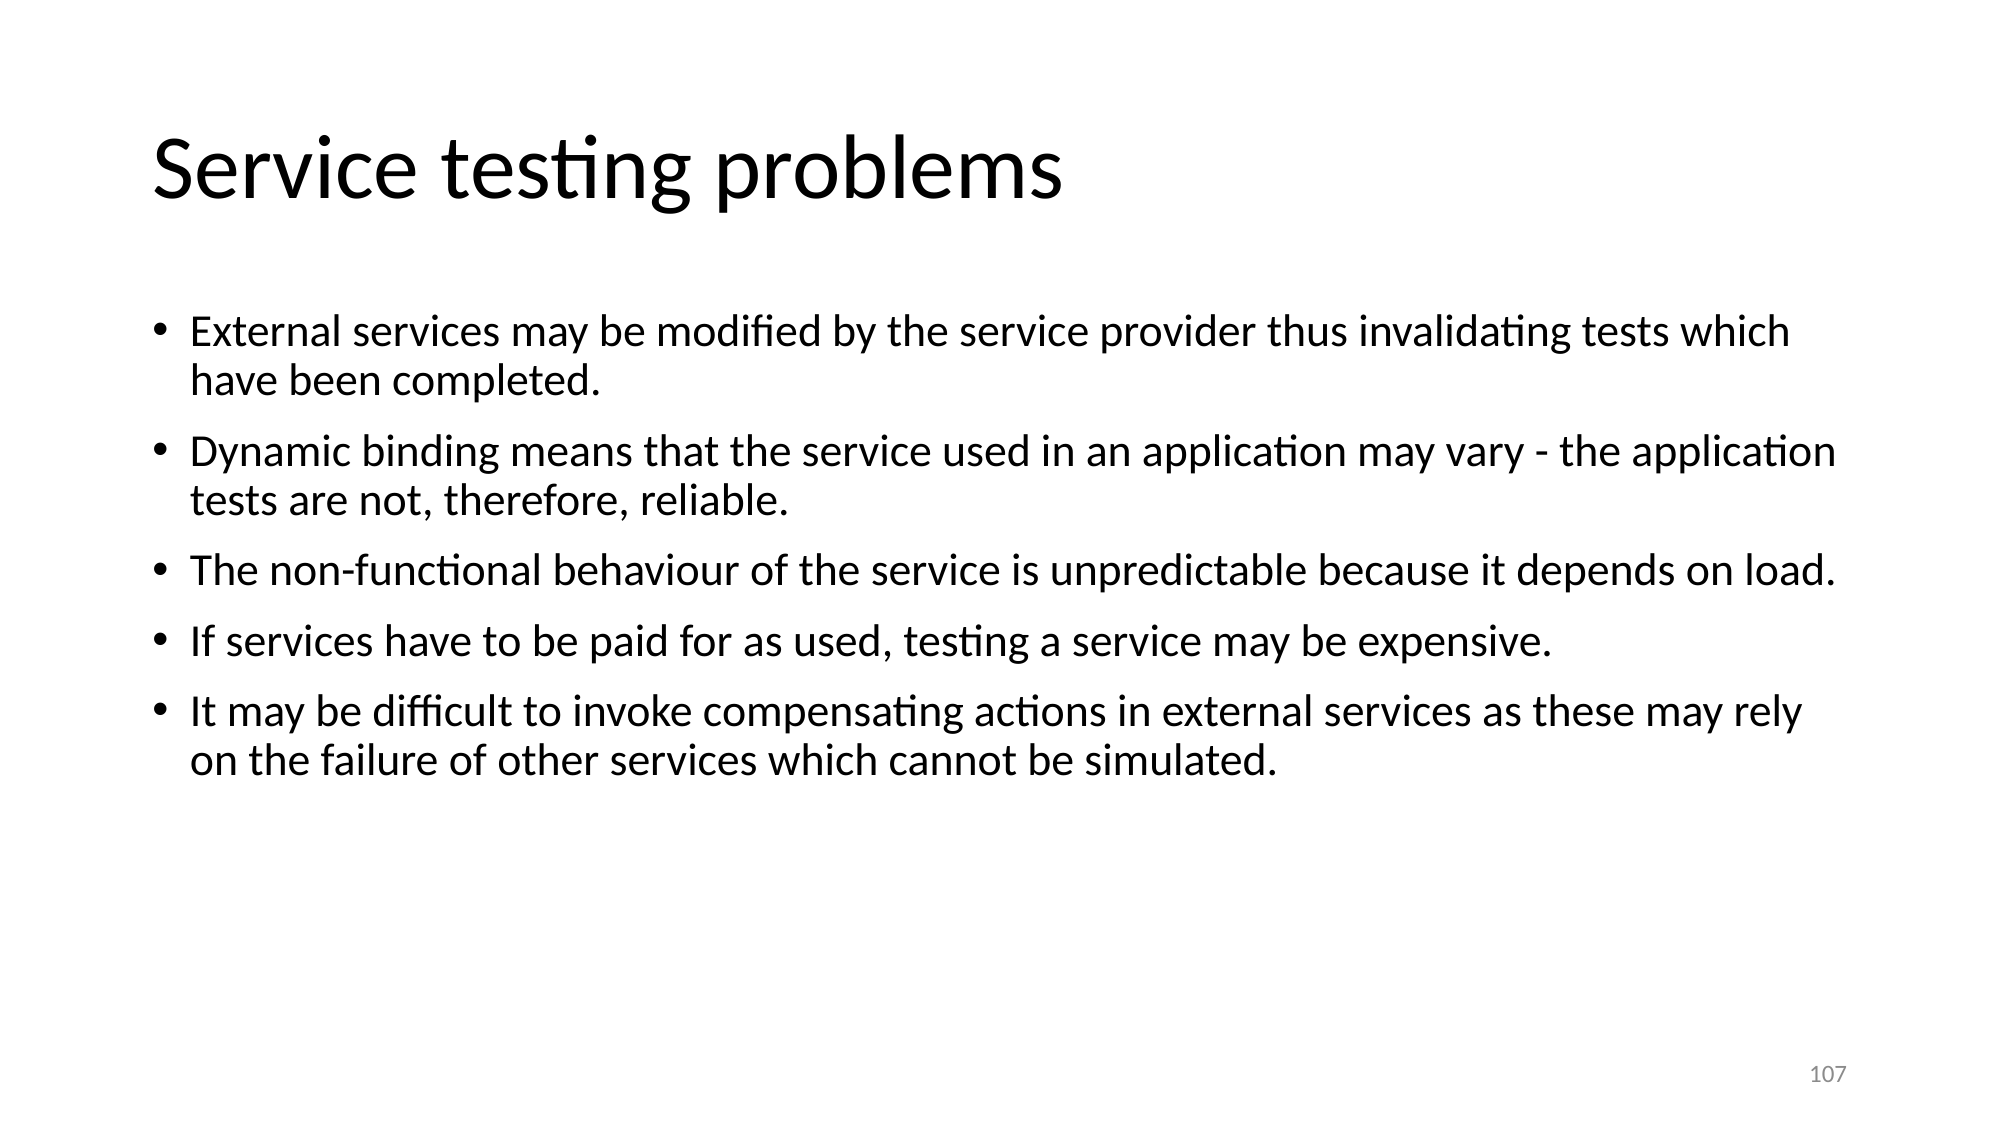

# Service testing problems
External services may be modified by the service provider thus invalidating tests which have been completed.
Dynamic binding means that the service used in an application may vary - the application tests are not, therefore, reliable.
The non-functional behaviour of the service is unpredictable because it depends on load.
If services have to be paid for as used, testing a service may be expensive.
It may be difficult to invoke compensating actions in external services as these may rely on the failure of other services which cannot be simulated.
107